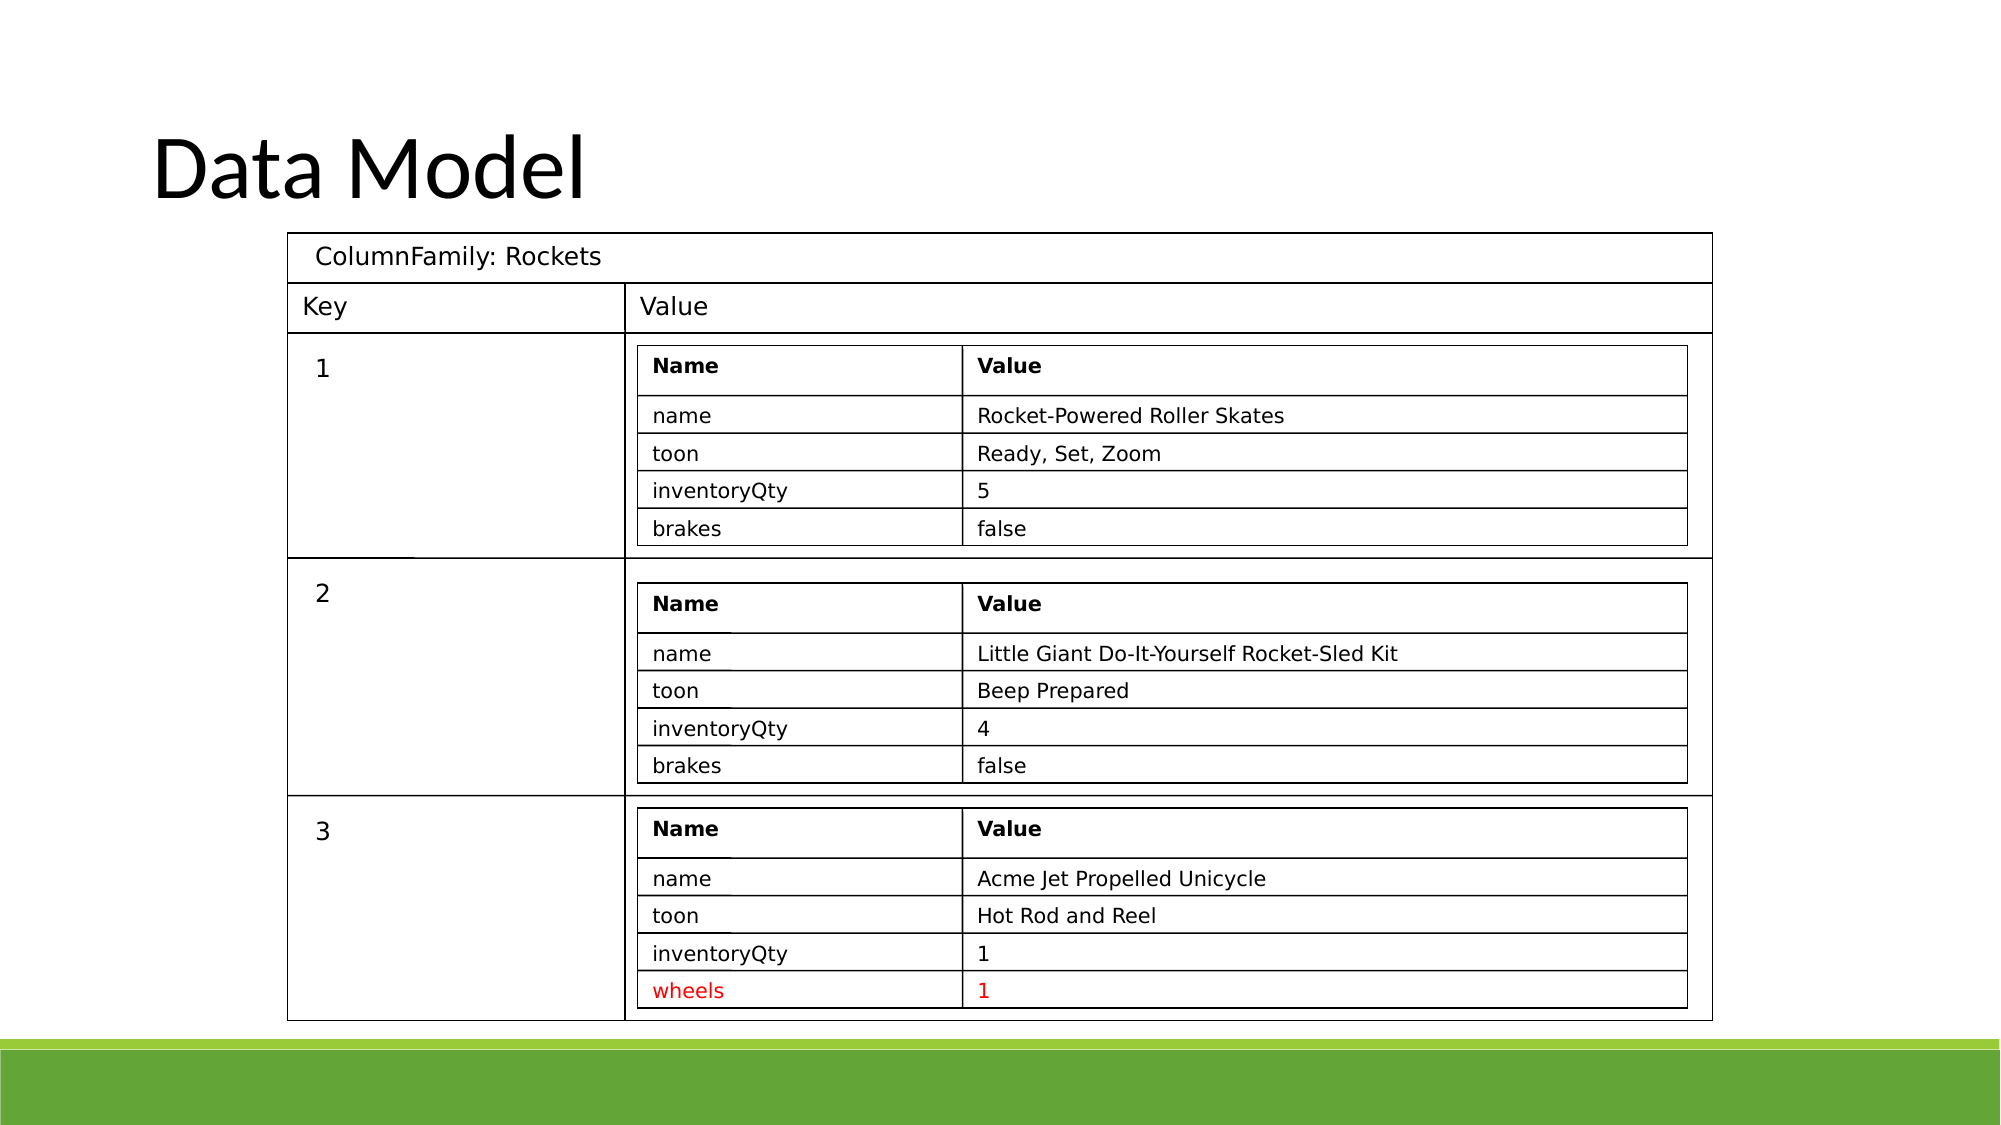

# Data Model

ColumnFamily: Rockets

Key

Value

1

Name
Value
Rocket-Powered Roller Skates
toon
Ready, Set, Zoom
inventoryQty
5
brakes
false

name

2

Name
Value
Little Giant Do-It-Yourself Rocket-Sled Kit
toon
Beep Prepared
inventoryQty
4
brakes
false

name

3

Name
Value
Acme Jet Propelled Unicycle
toon
Hot Rod and Reel
inventoryQty
1
wheels
1

name